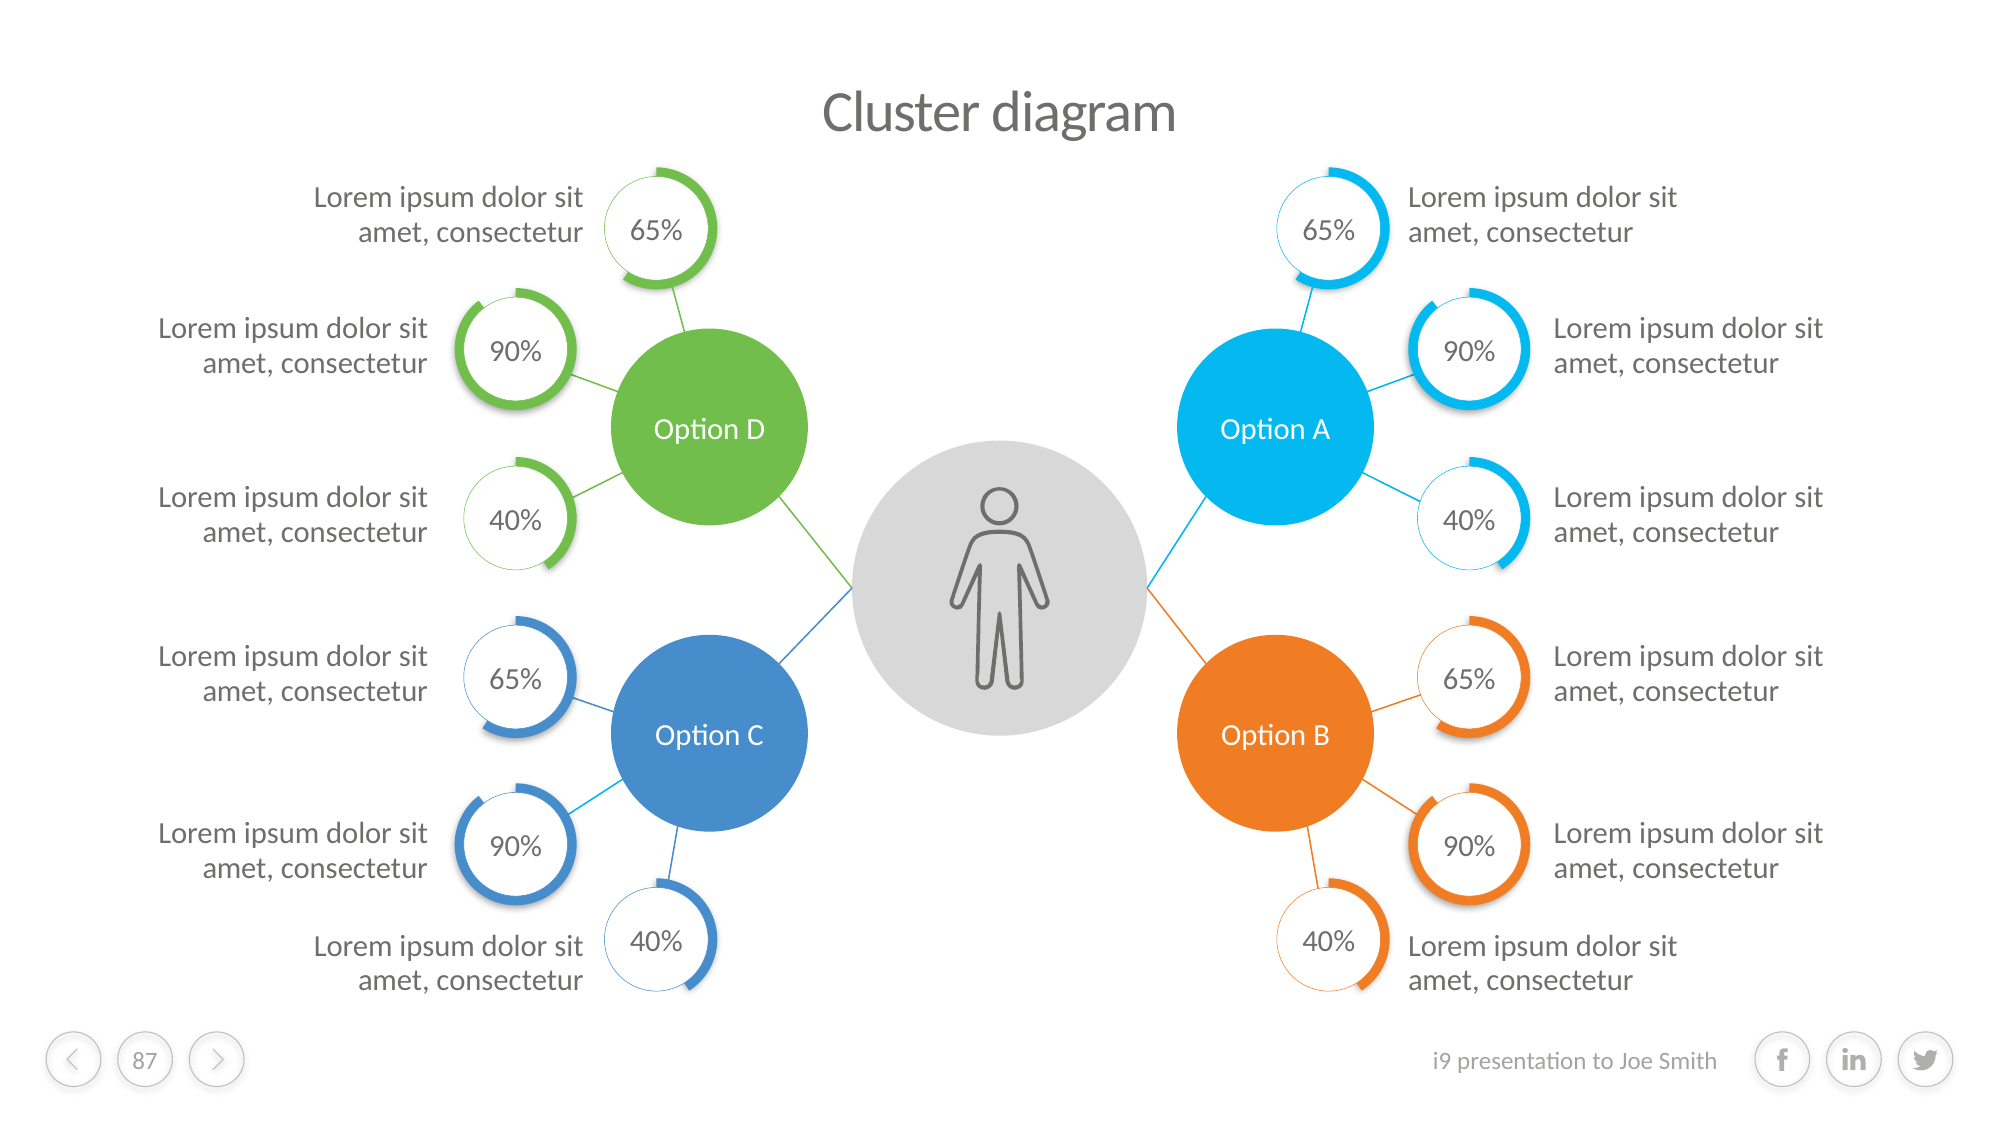

# Cluster diagram

Lorem ipsum dolor sit amet, consectetur
Lorem ipsum dolor sit amet, consectetur
65%
65%

90%
90%
Lorem ipsum dolor sit amet, consectetur
Lorem ipsum dolor sit amet, consectetur
Option D
Option A

40%
40%
Lorem ipsum dolor sit amet, consectetur
Lorem ipsum dolor sit amet, consectetur

65%
65%
Lorem ipsum dolor sit amet, consectetur
Lorem ipsum dolor sit amet, consectetur
Option C
Option B

90%
90%
Lorem ipsum dolor sit amet, consectetur
Lorem ipsum dolor sit amet, consectetur

40%
40%
Lorem ipsum dolor sit amet, consectetur
Lorem ipsum dolor sit amet, consectetur